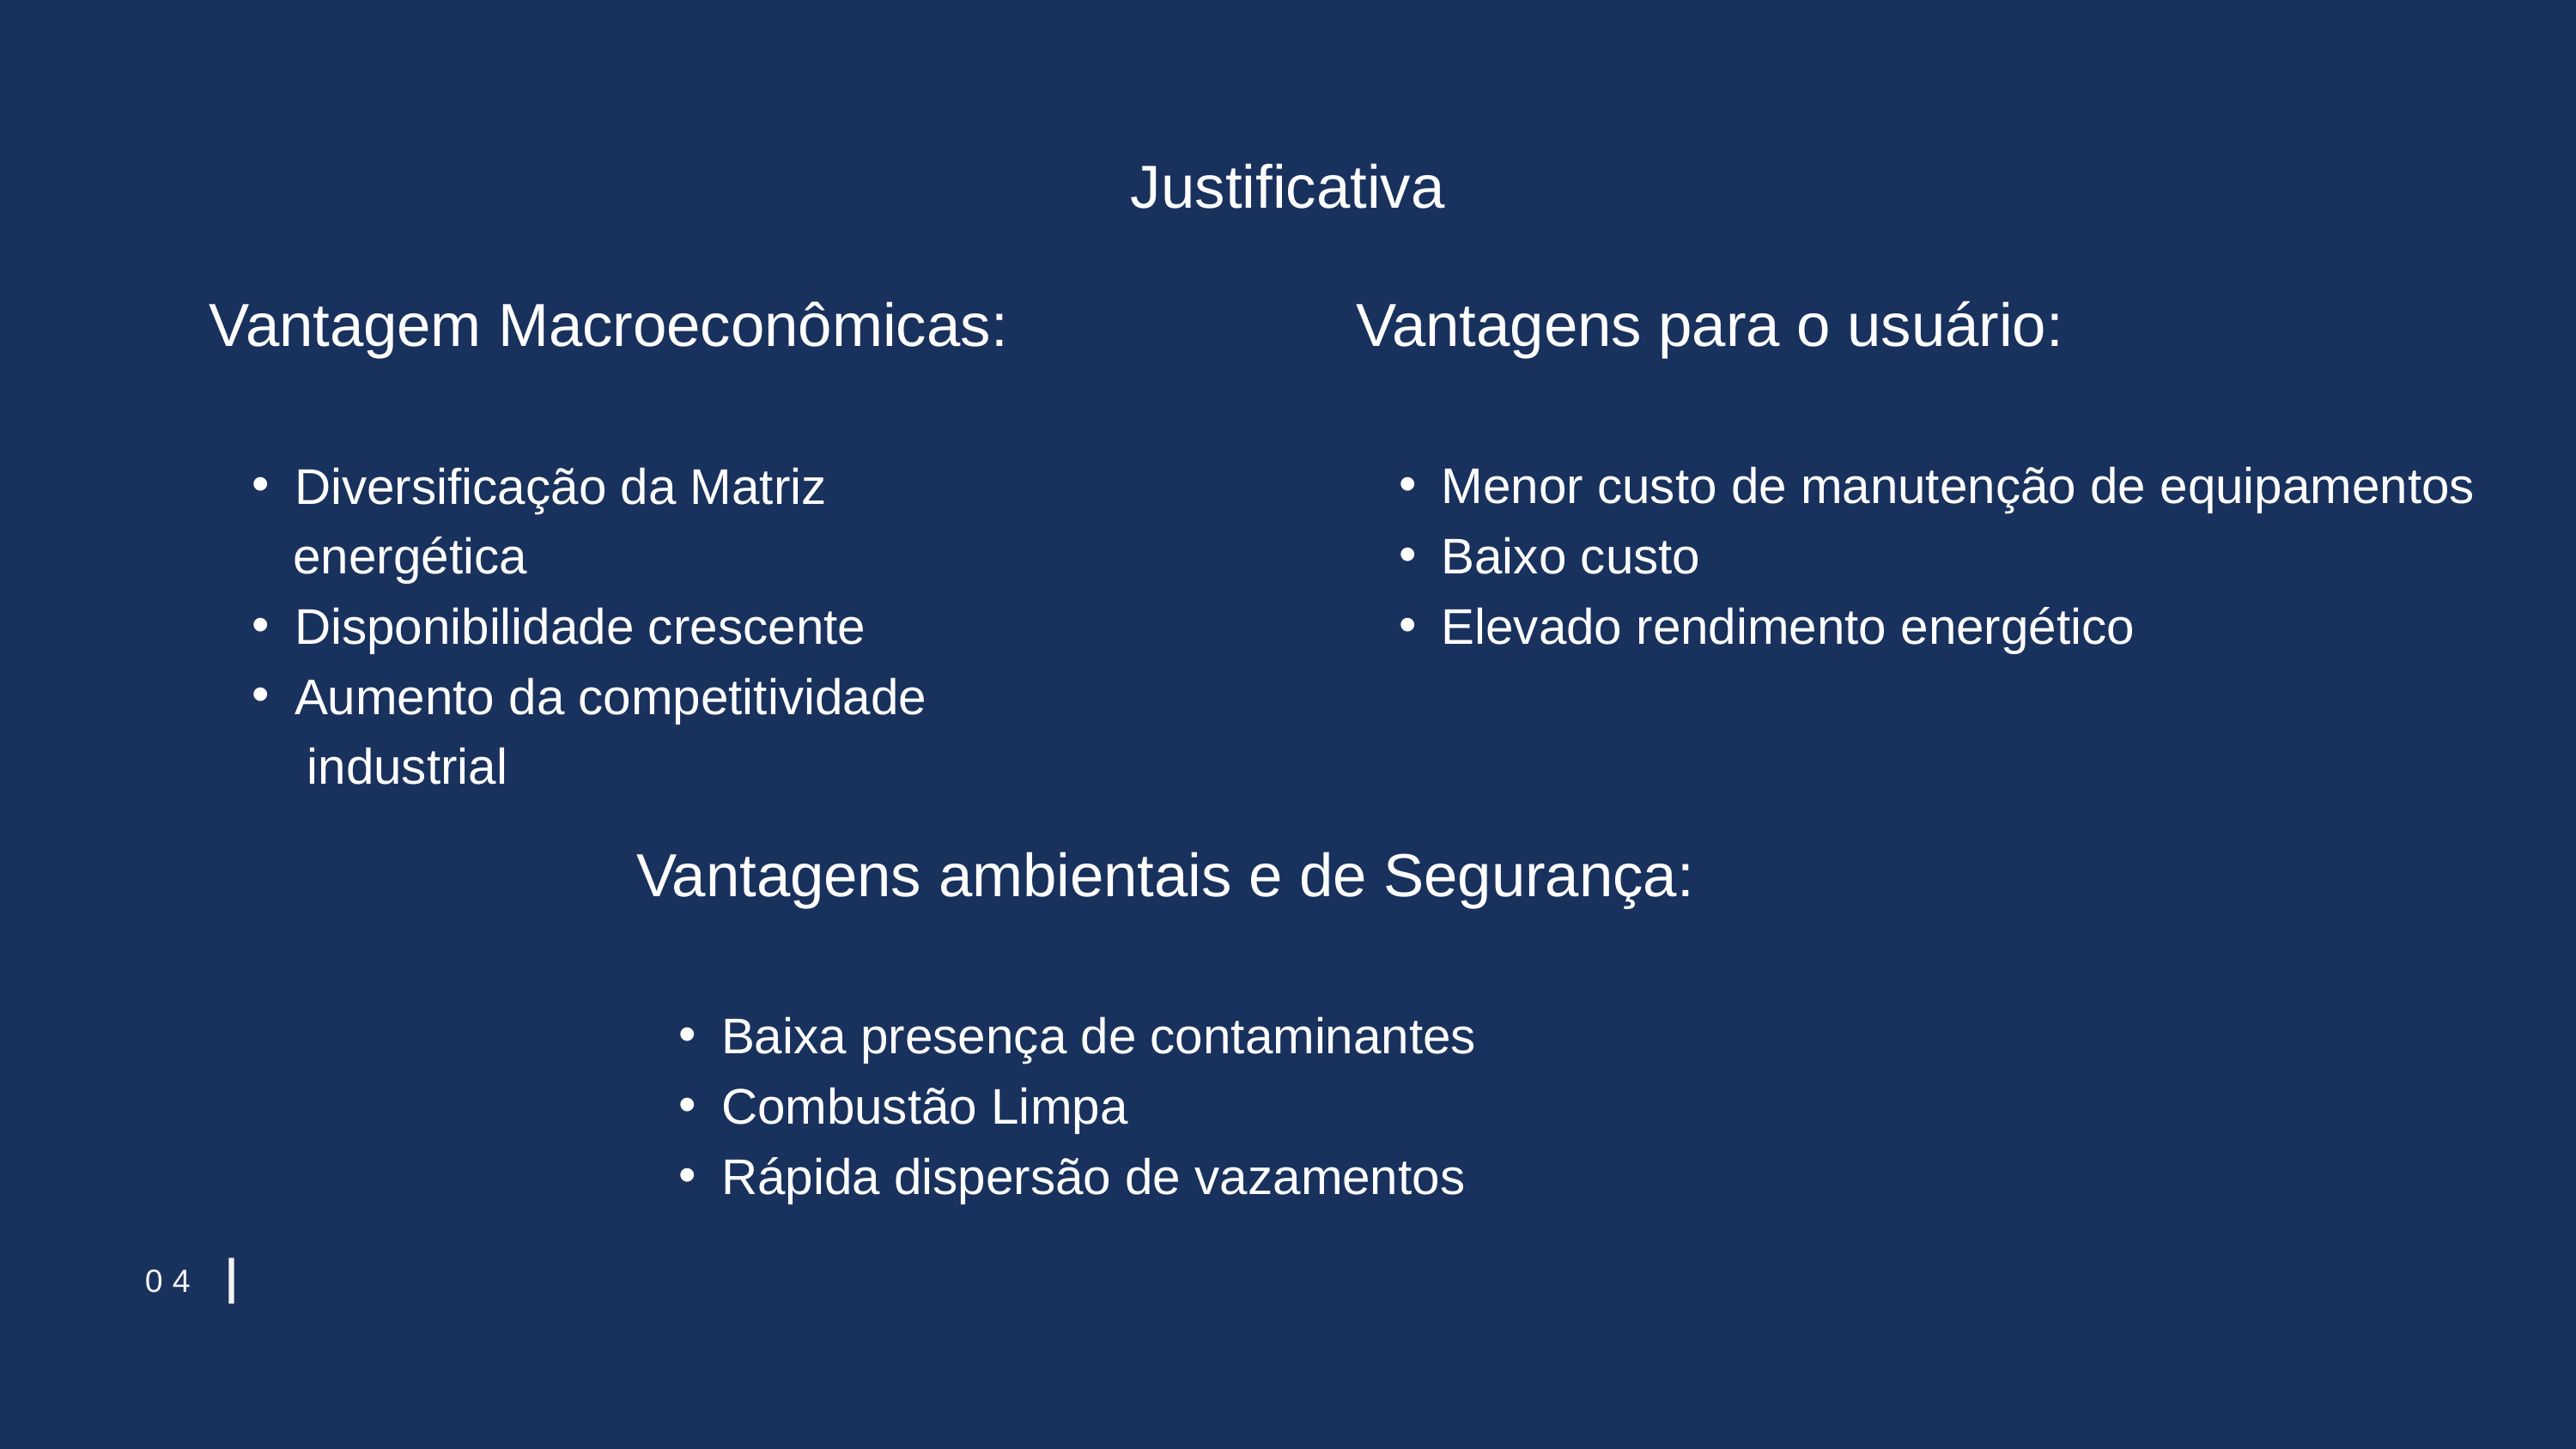

Justificativa
Vantagem Macroeconômicas:

Diversificação da Matriz
      energética
Disponibilidade crescente
Aumento da competitividade
       industrial

Vantagens para o usuário:

Menor custo de manutenção de equipamentos
Baixo custo
Elevado rendimento energético
Vantagens ambientais e de Segurança:

Baixa presença de contaminantes
Combustão Limpa
Rápida dispersão de vazamentos

04